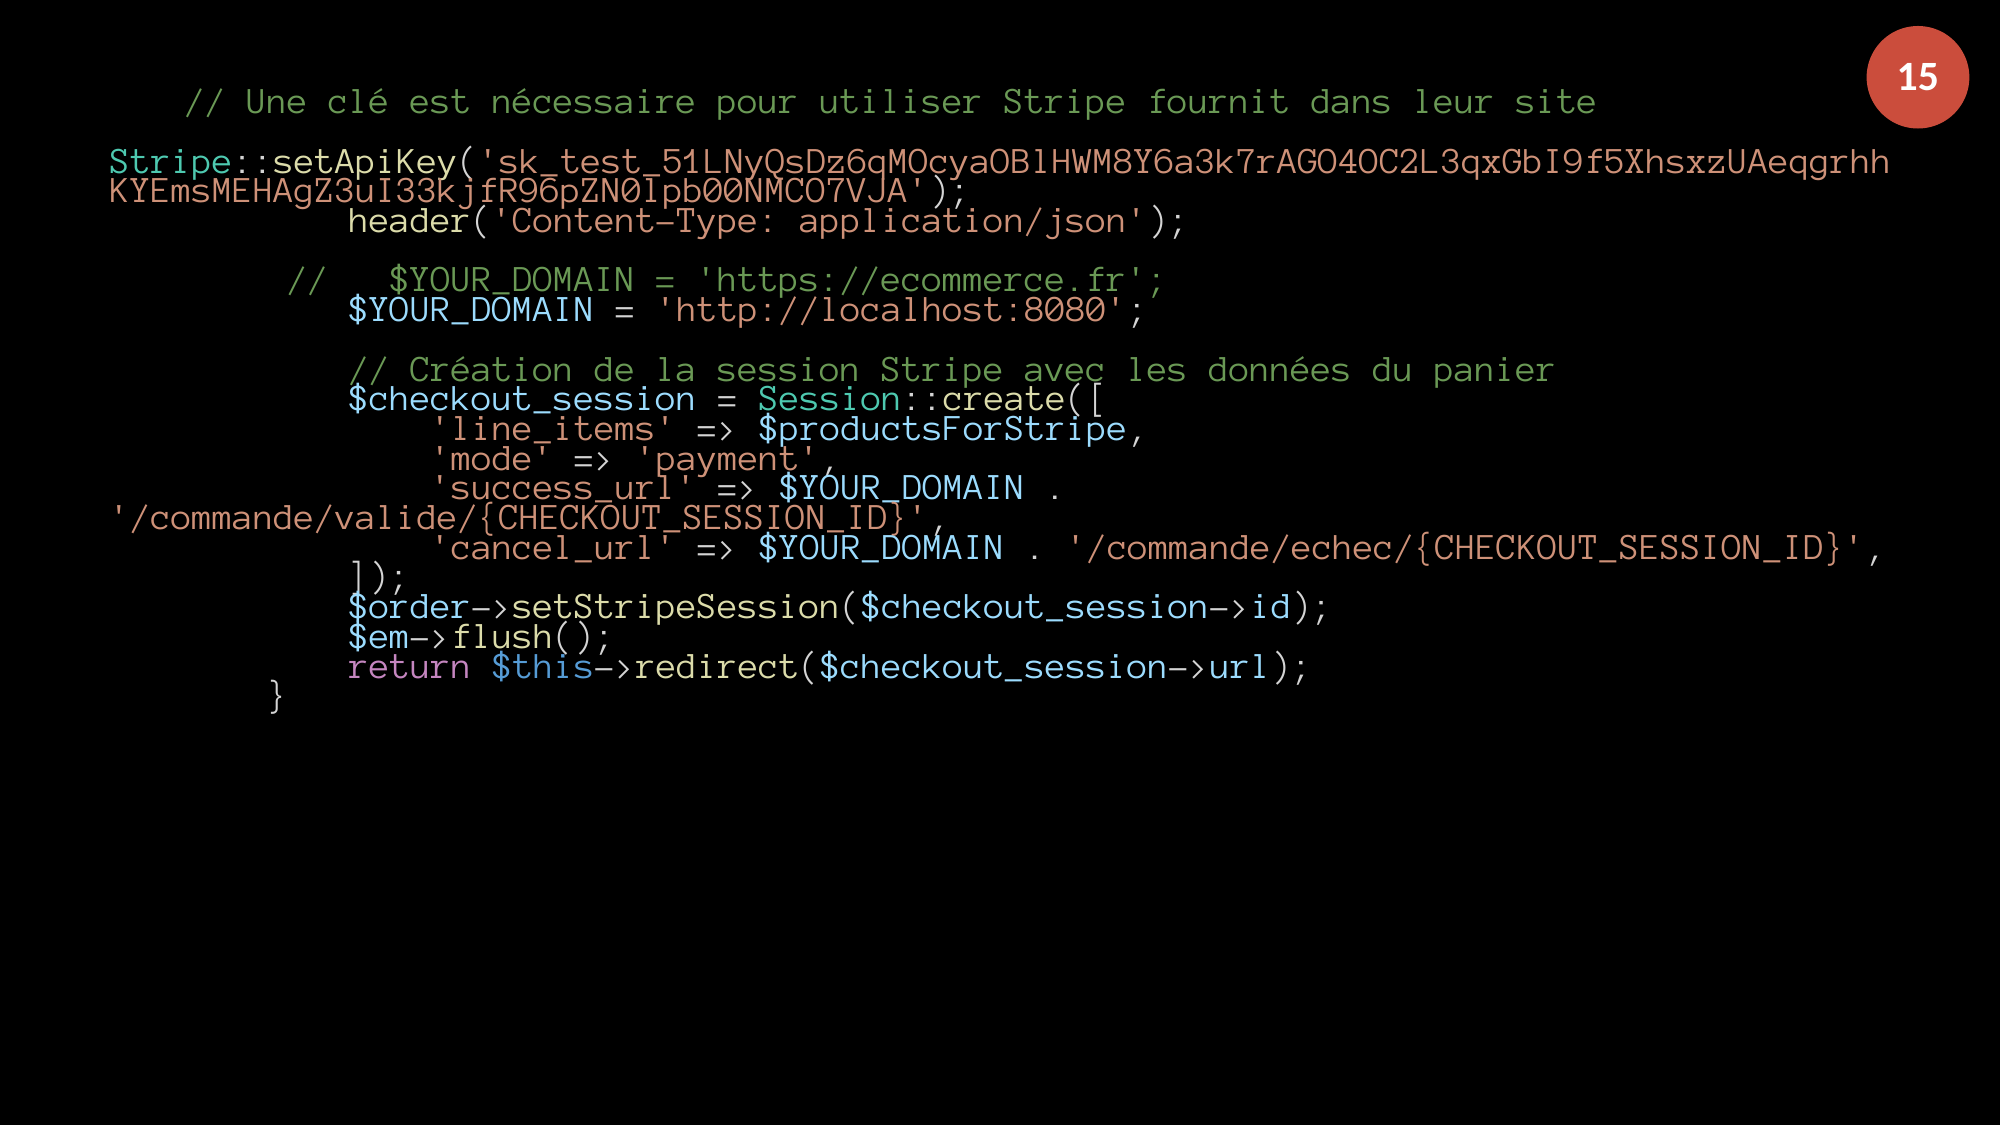

15
// Une clé est nécessaire pour utiliser Stripe fournit dans leur site
        Stripe::setApiKey('sk_test_51LNyQsDz6qMOcyaOBlHWM8Y6a3k7rAGO4OC2L3qxGbI9f5XhsxzUAeqgrhhKYEmsMEHAgZ3uI33kjfR96pZN0lpb00NMCO7VJA');
        header('Content-Type: application/json');

     //   $YOUR_DOMAIN = 'https://ecommerce.fr';
        $YOUR_DOMAIN = 'http://localhost:8080';

        // Création de la session Stripe avec les données du panier
        $checkout_session = Session::create([
            'line_items' => $productsForStripe,
            'mode' => 'payment',
            'success_url' => $YOUR_DOMAIN . '/commande/valide/{CHECKOUT_SESSION_ID}',
            'cancel_url' => $YOUR_DOMAIN . '/commande/echec/{CHECKOUT_SESSION_ID}',
        ]);
        $order->setStripeSession($checkout_session->id);
        $em->flush();
        return $this->redirect($checkout_session->url);
    }